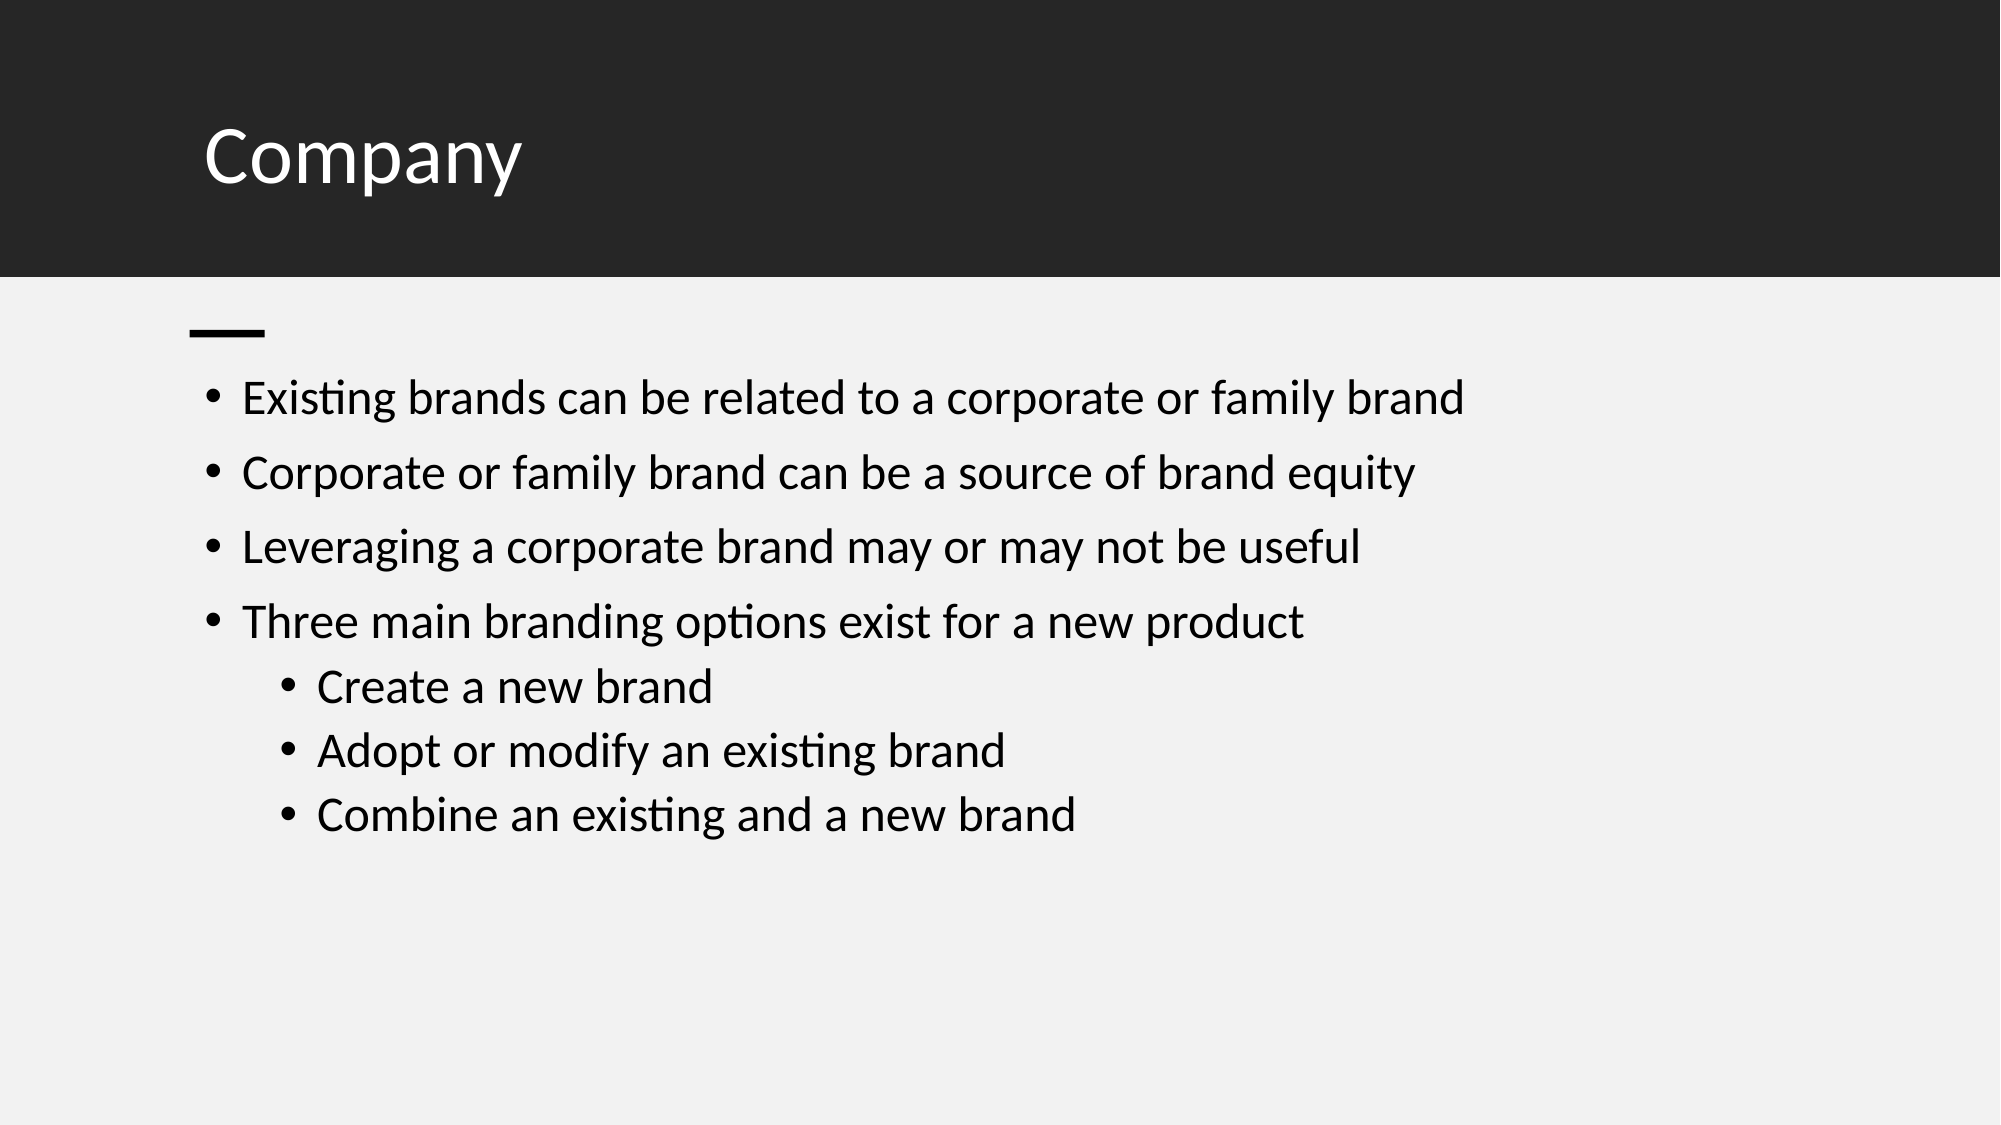

# Company

Existing brands can be related to a corporate or family brand
Corporate or family brand can be a source of brand equity
Leveraging a corporate brand may or may not be useful
Three main branding options exist for a new product
Create a new brand
Adopt or modify an existing brand
Combine an existing and a new brand